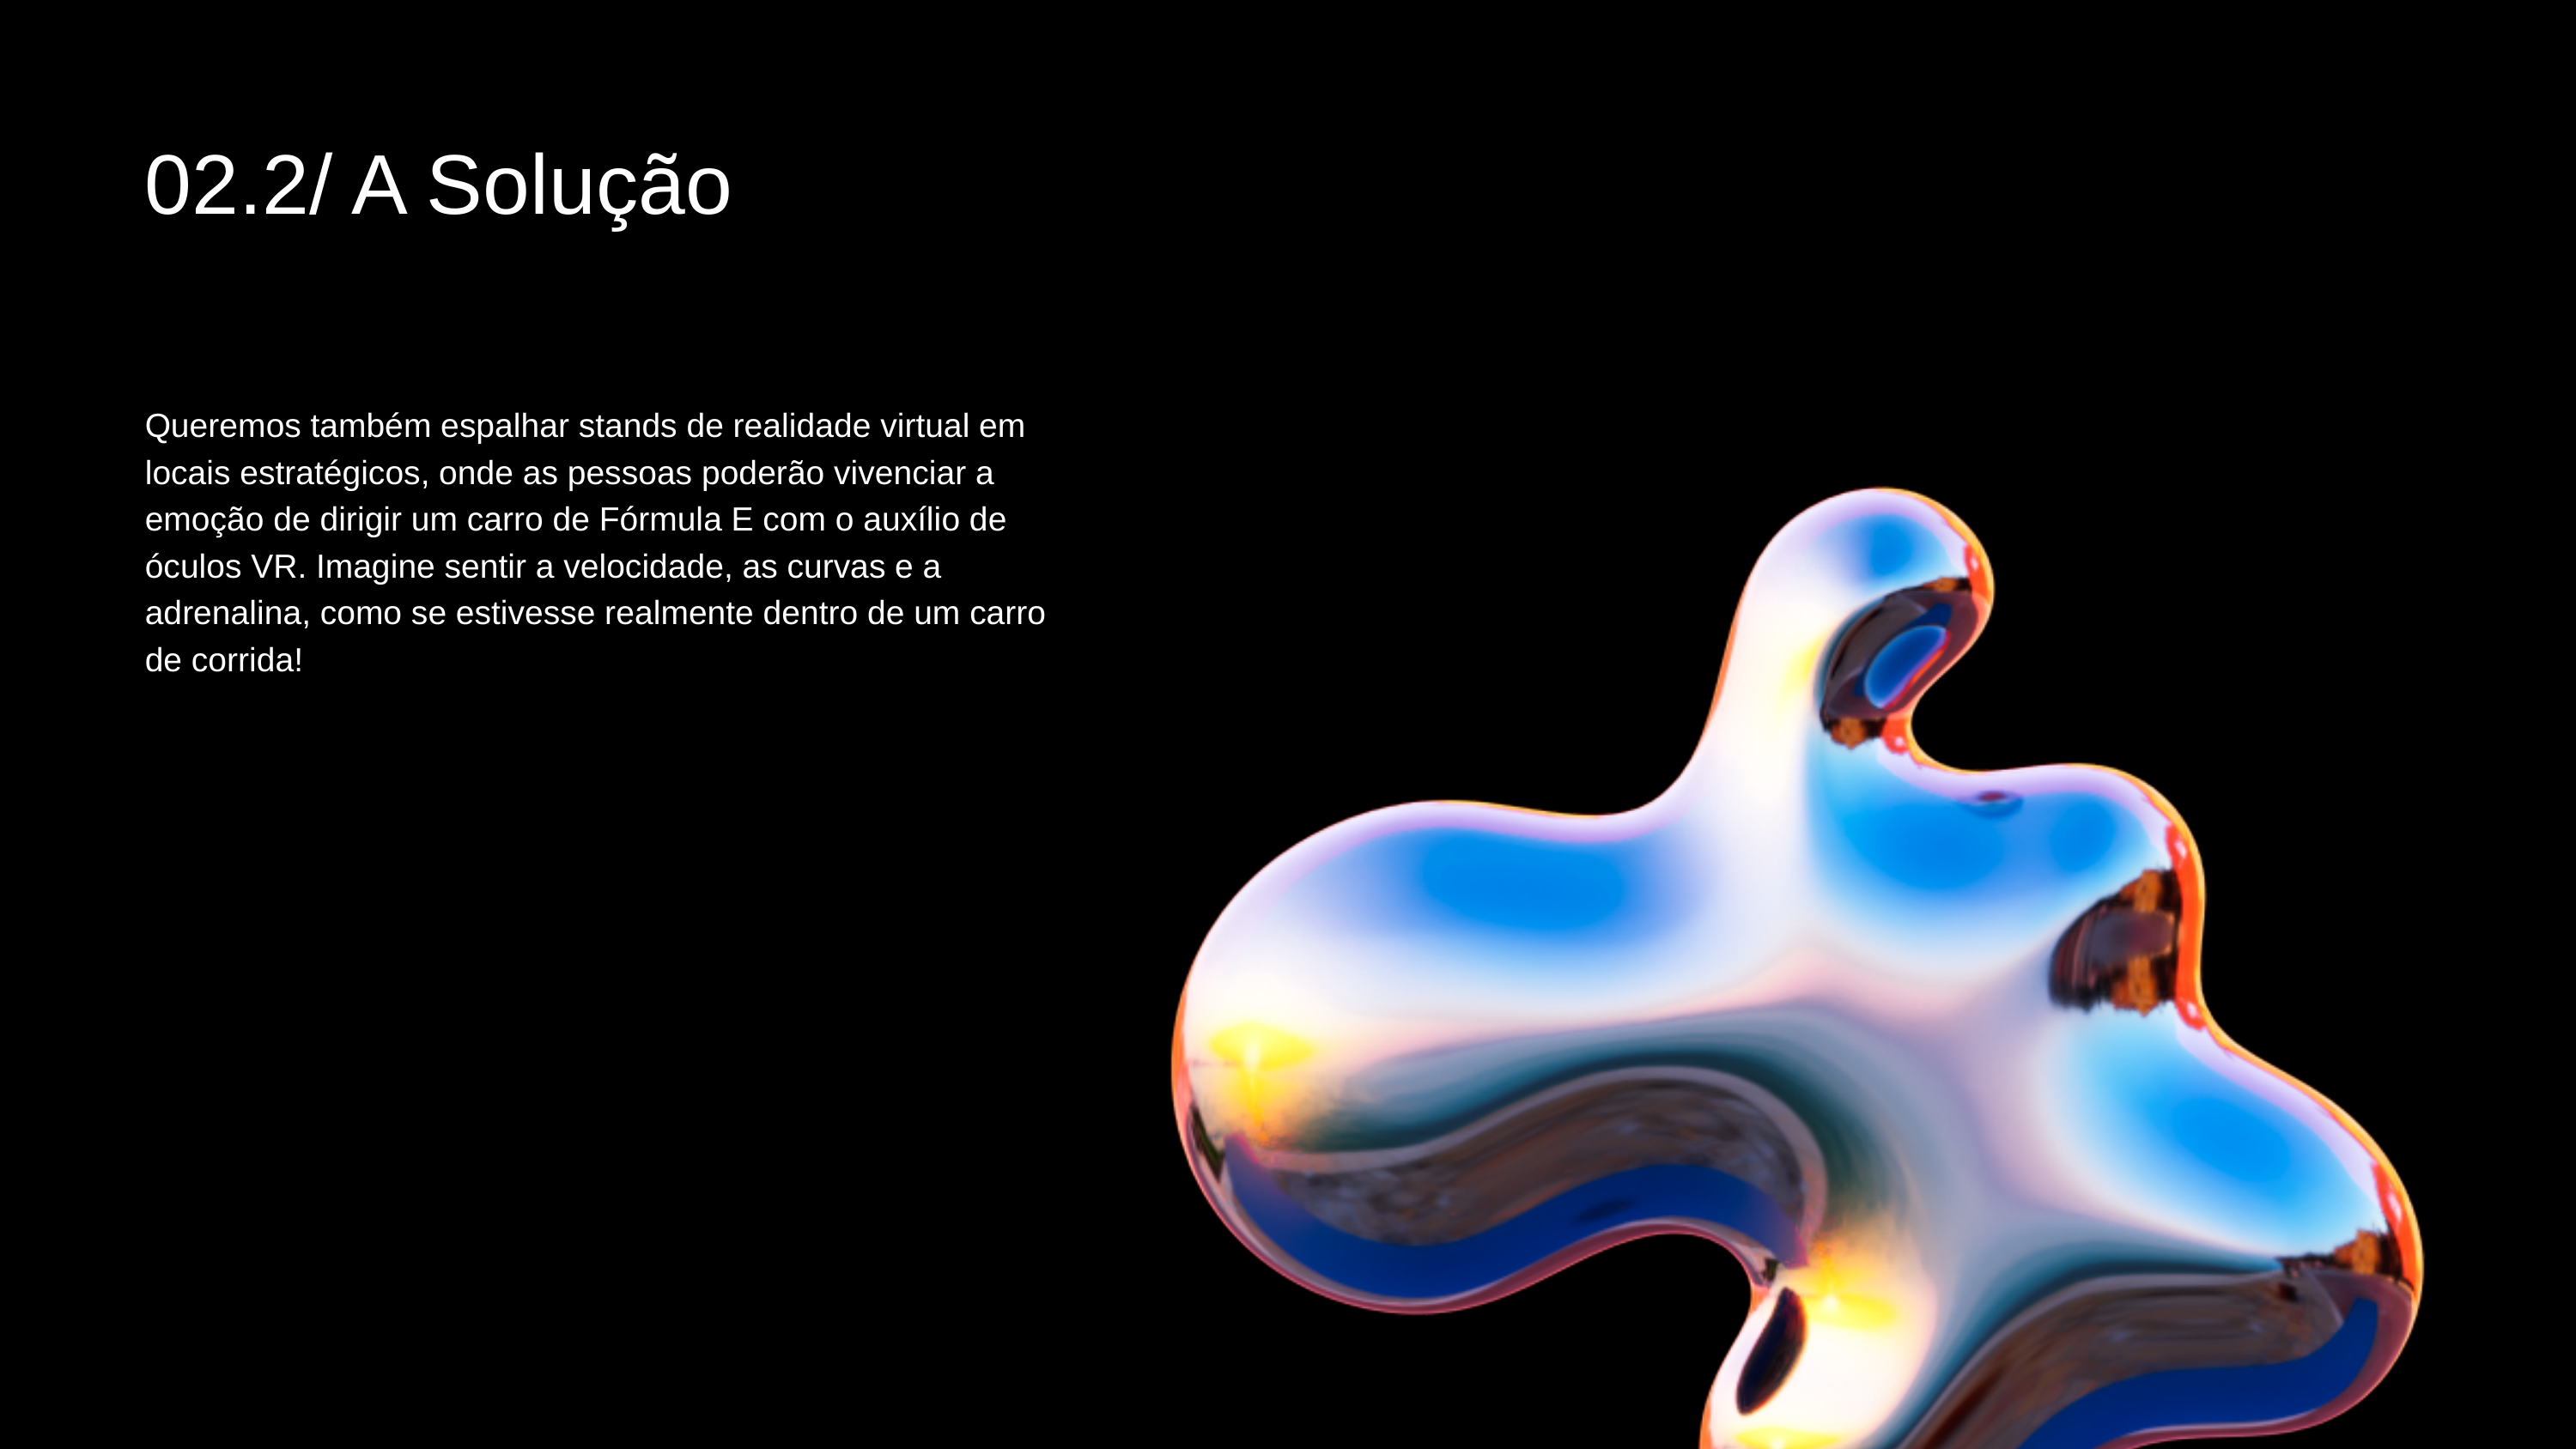

02.2/ A Solução
Queremos também espalhar stands de realidade virtual em locais estratégicos, onde as pessoas poderão vivenciar a emoção de dirigir um carro de Fórmula E com o auxílio de óculos VR. Imagine sentir a velocidade, as curvas e a adrenalina, como se estivesse realmente dentro de um carro de corrida!